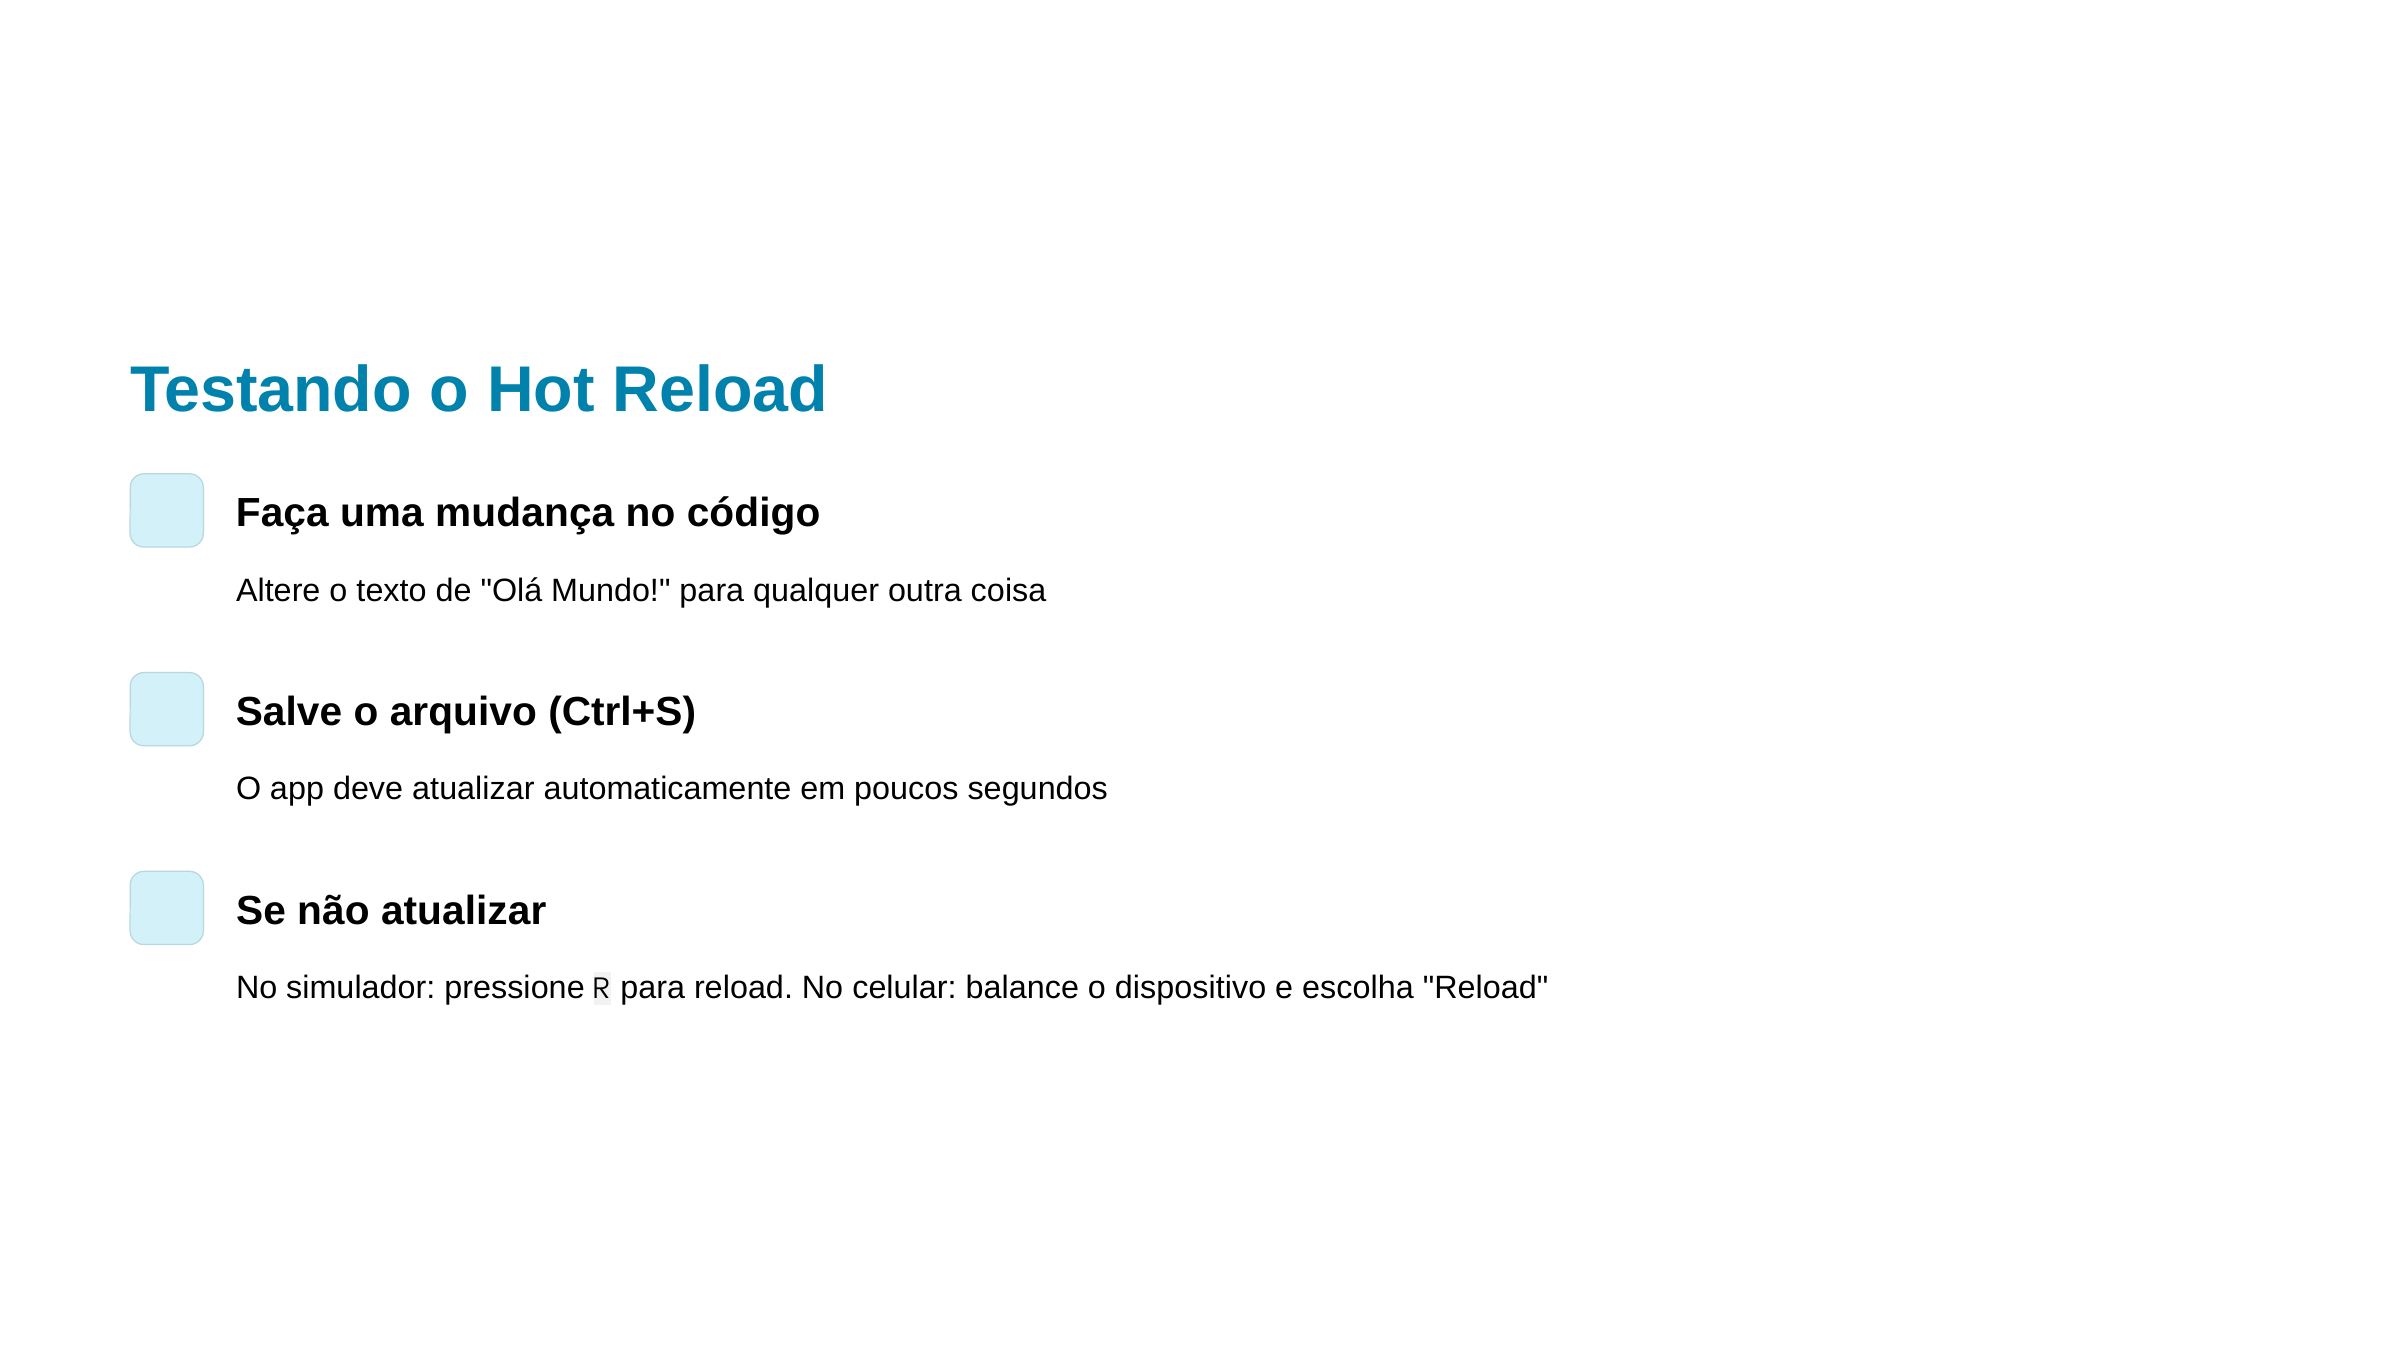

Testando o Hot Reload

Faça uma mudança no código
Altere o texto de "Olá Mundo!" para qualquer outra coisa

Salve o arquivo (Ctrl+S)
O app deve atualizar automaticamente em poucos segundos

Se não atualizar
No simulador: pressione R para reload. No celular: balance o dispositivo e escolha "Reload"